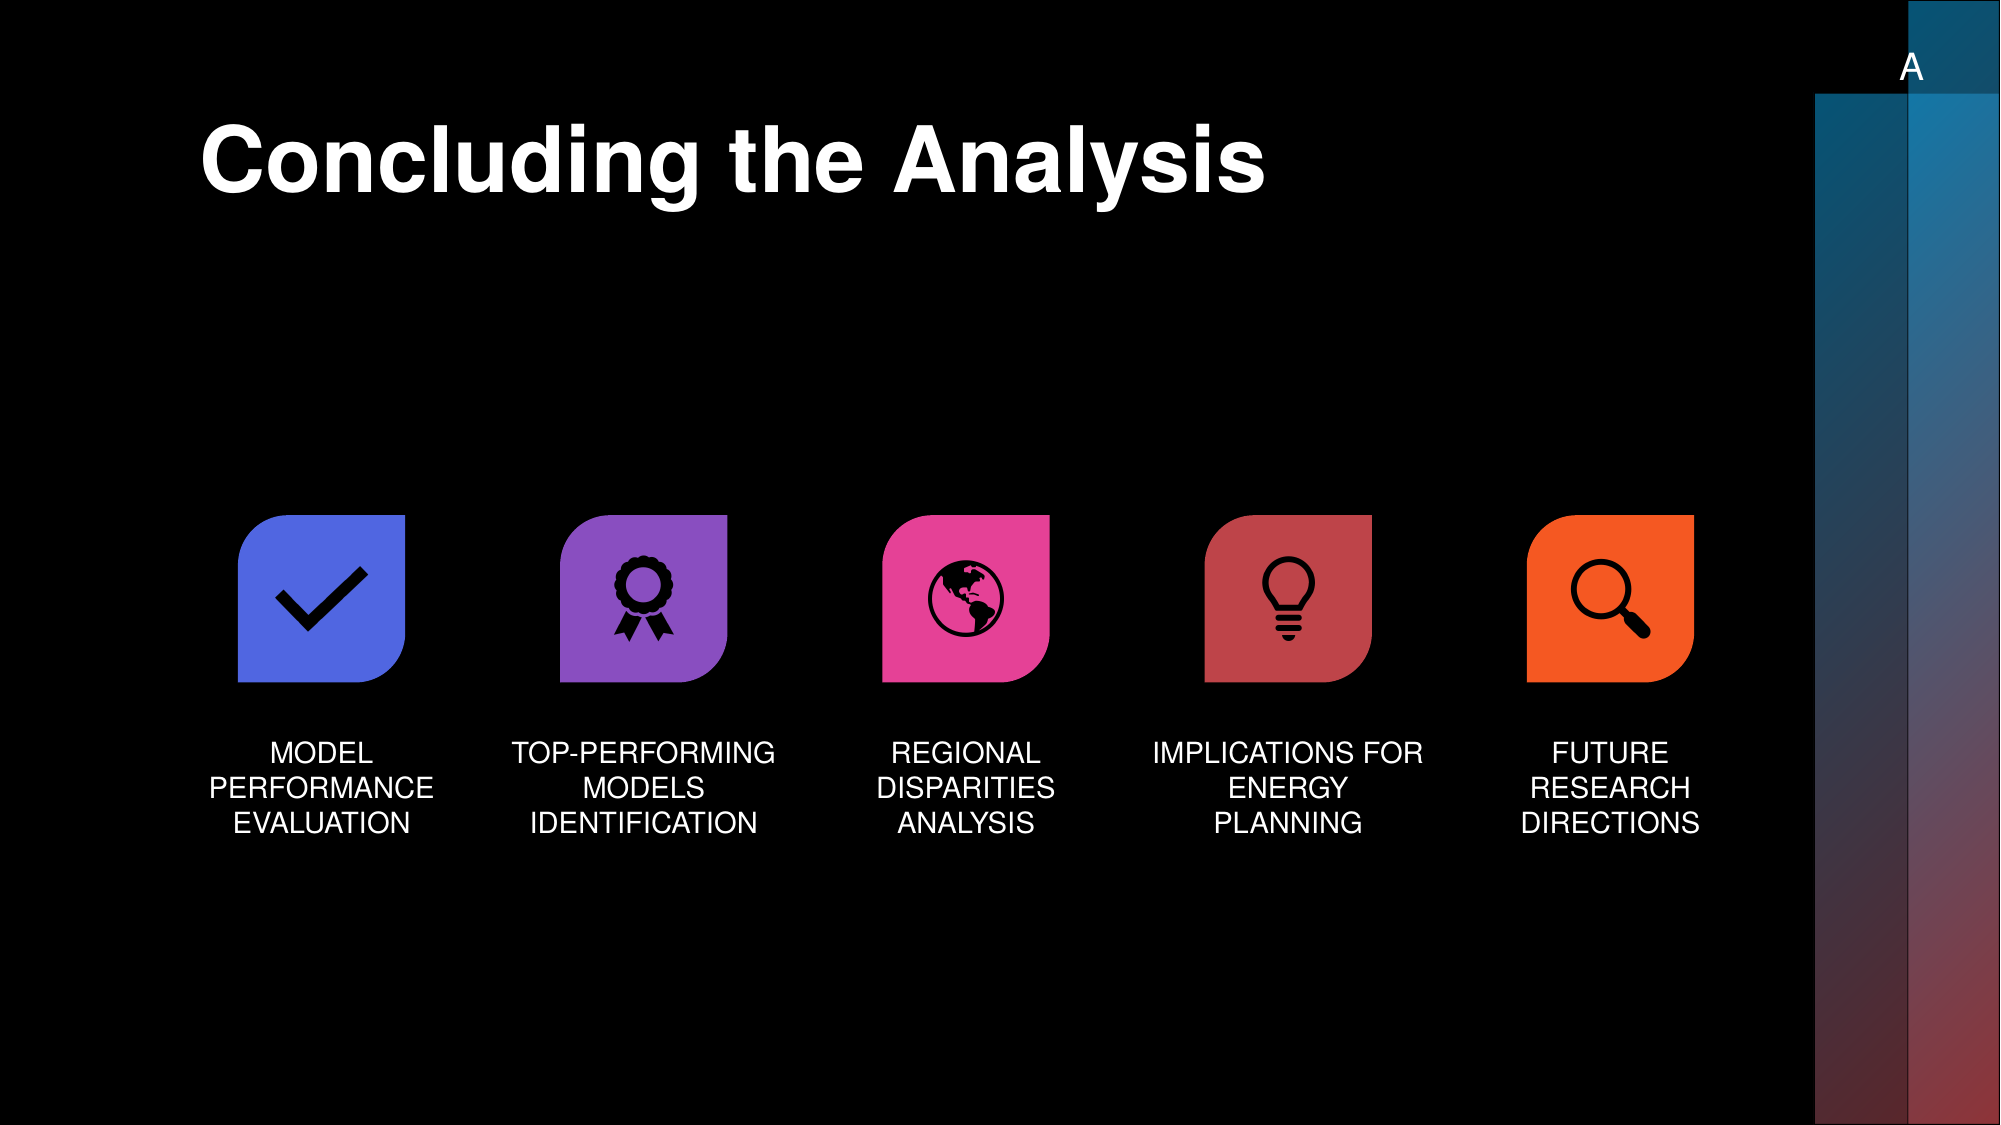

A
# Concluding the Analysis

Model Performance Evaluation
Top-performing Models Identification
Regional Disparities Analysis
Implications for Energy Planning
Future Research Directions